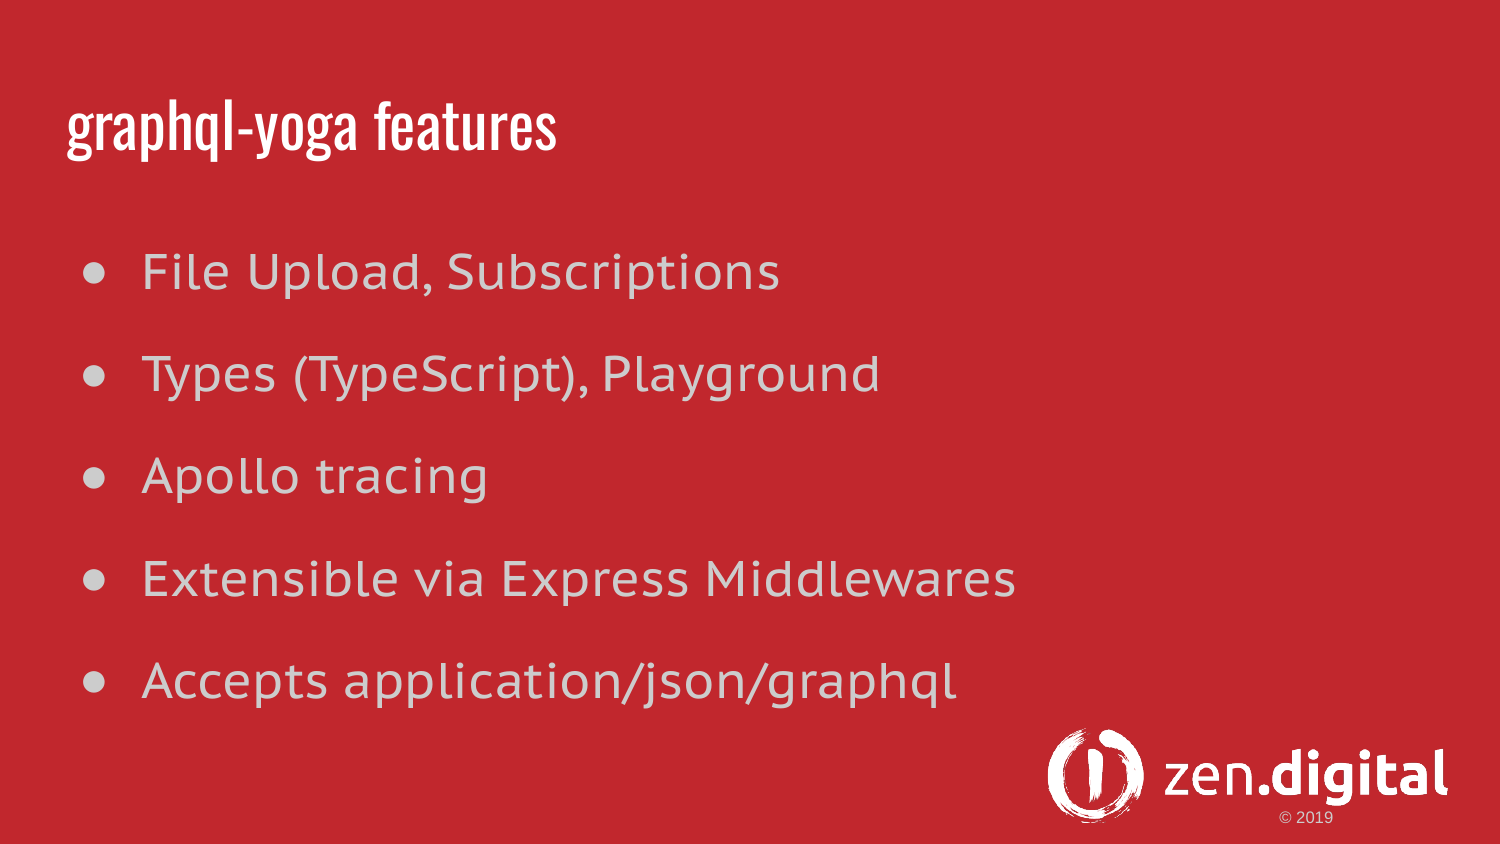

# graphql-yoga features
File Upload, Subscriptions
Types (TypeScript), Playground
Apollo tracing
Extensible via Express Middlewares
Accepts application/json/graphql